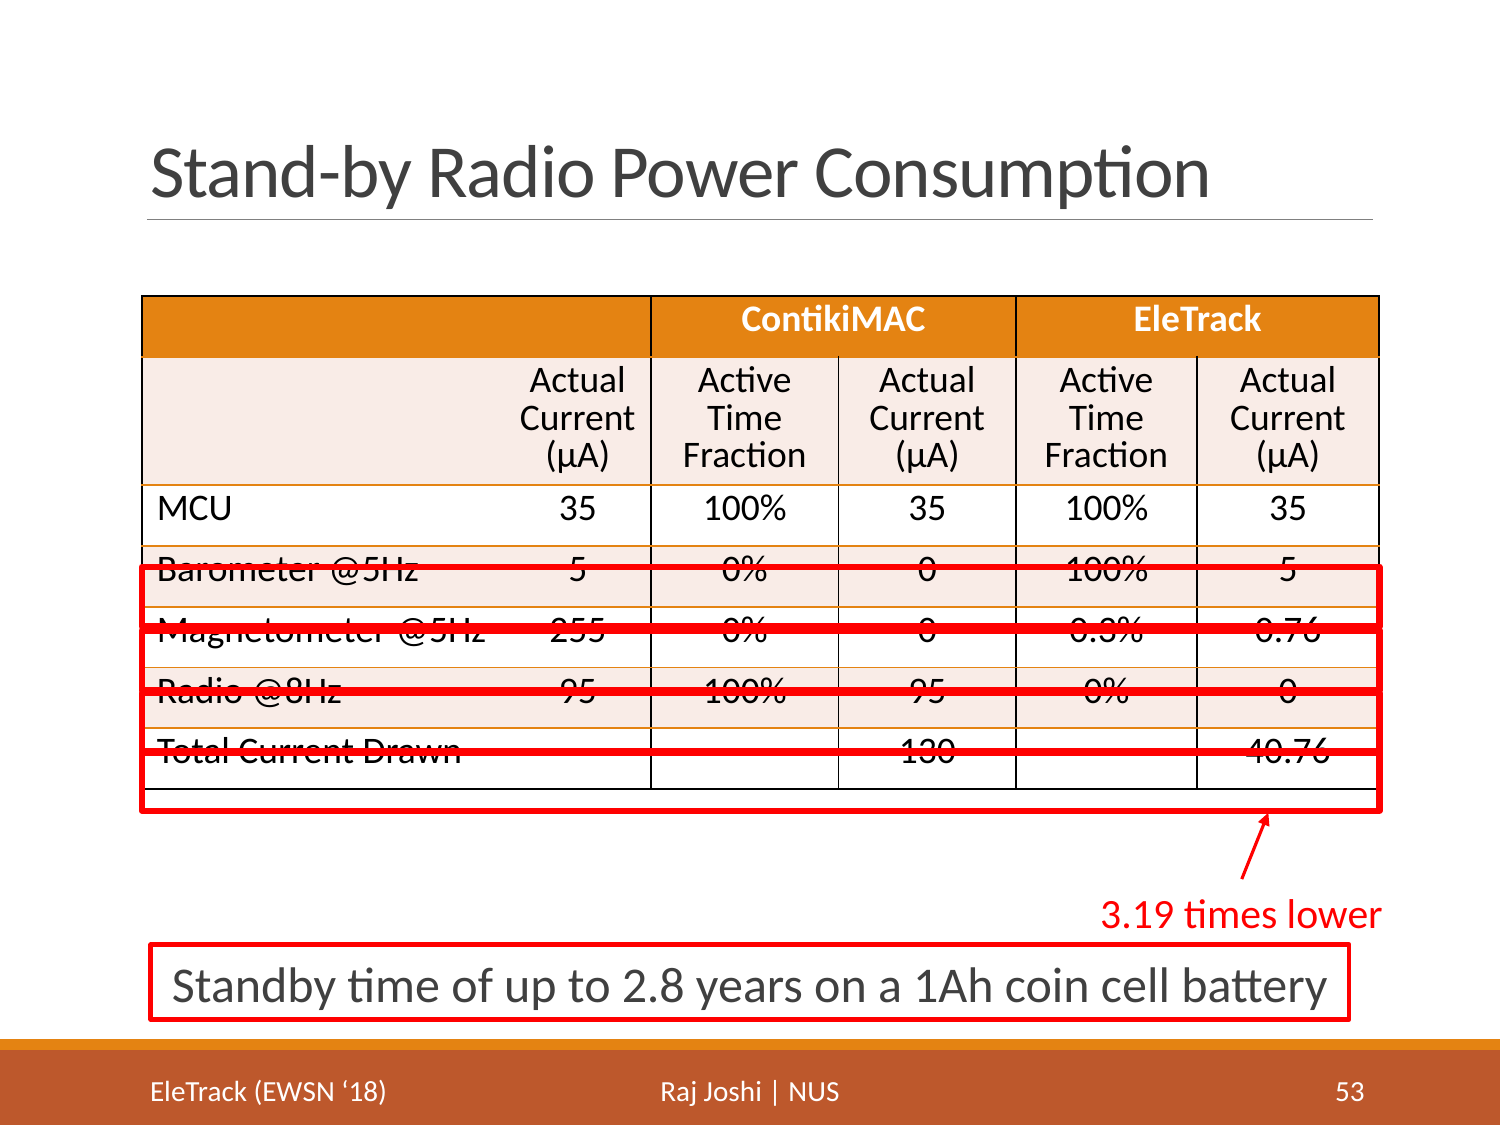

# Stand-by Radio Power Consumption
|  |  | ContikiMAC |  | EleTrack |  |
| --- | --- | --- | --- | --- | --- |
|  | Actual Current (µA) | Active Time Fraction | Actual Current (µA) | Active Time Fraction | Actual Current (µA) |
| MCU | 35 | 100% | 35 | 100% | 35 |
| Barometer @5Hz | 5 | 0% | 0 | 100% | 5 |
| Magnetometer @5Hz | 255 | 0% | 0 | 0.3% | 0.76 |
| Radio @8Hz | 95 | 100% | 95 | 0% | 0 |
| Total Current Drawn |  |  | 130 |  | 40.76 |

3.19 times lower
Standby time of up to 2.8 years on a 1Ah coin cell battery
EleTrack (EWSN ‘18)
Raj Joshi | NUS
53